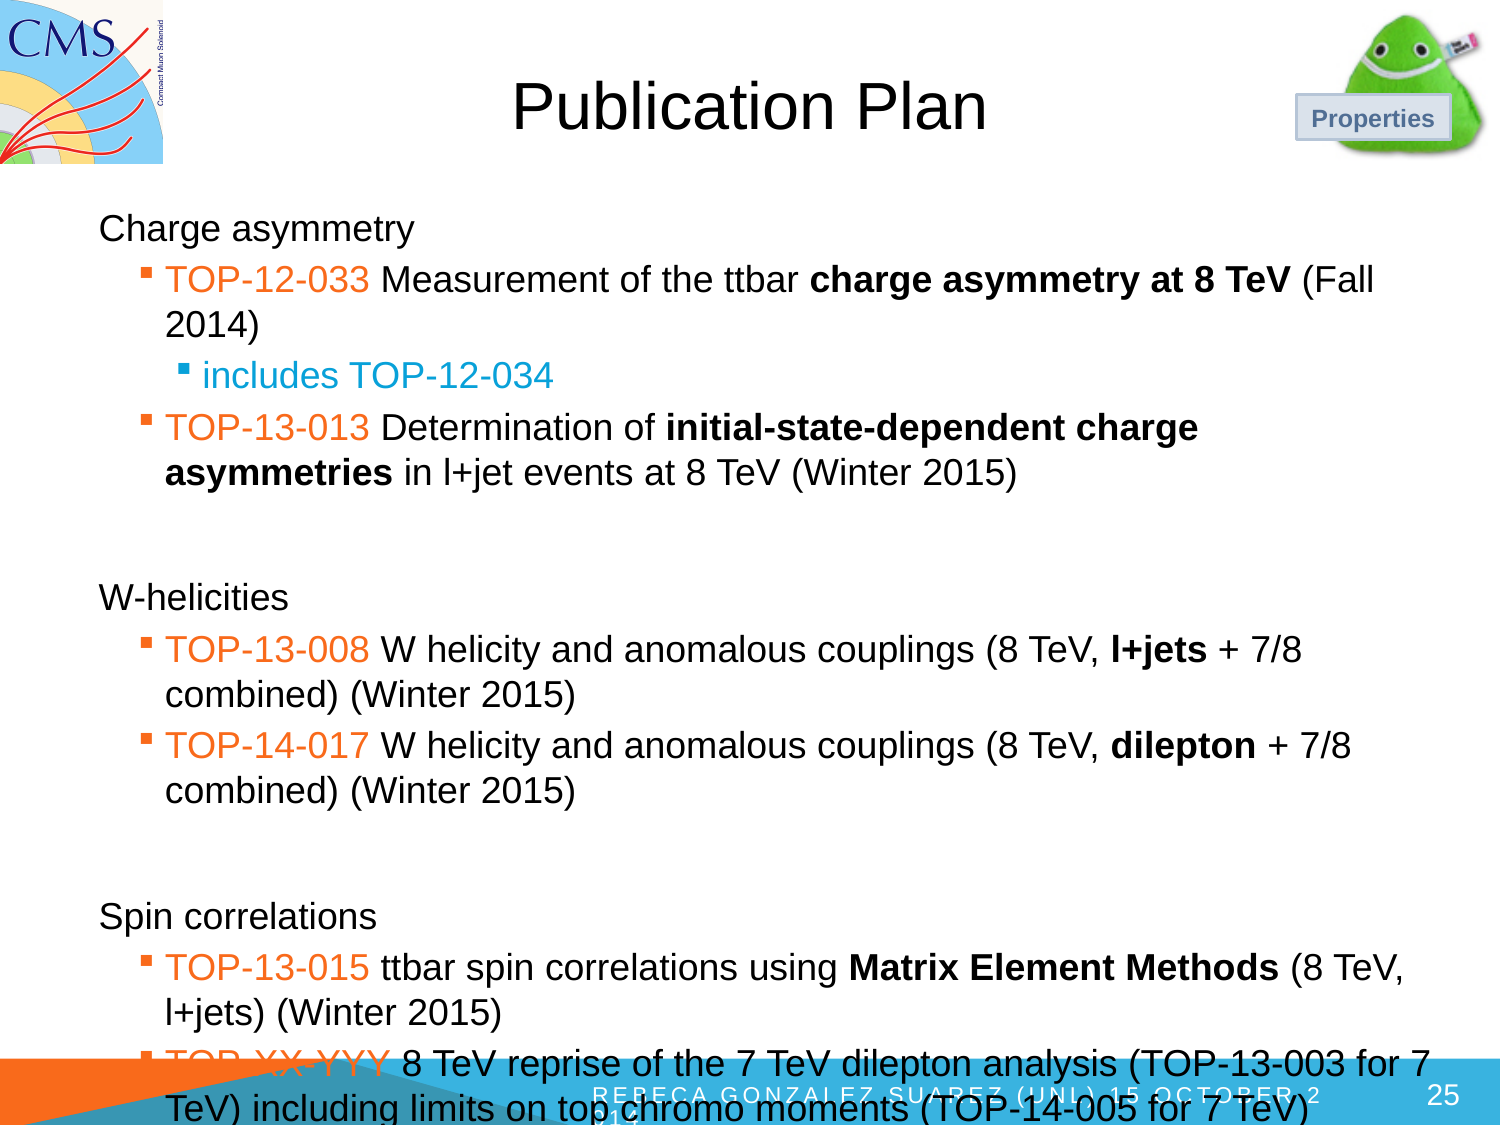

# Publication Plan
Properties
Charge asymmetry
TOP-12-033 Measurement of the ttbar charge asymmetry at 8 TeV (Fall 2014)
includes TOP-12-034
TOP-13-013 Determination of initial-state-dependent charge asymmetries in l+jet events at 8 TeV (Winter 2015)

W-helicities
TOP-13-008 W helicity and anomalous couplings (8 TeV, l+jets + 7/8 combined) (Winter 2015)
TOP-14-017 W helicity and anomalous couplings (8 TeV, dilepton + 7/8 combined) (Winter 2015)

Spin correlations
TOP-13-015 ttbar spin correlations using Matrix Element Methods (8 TeV, l+jets) (Winter 2015)
TOP-XX-YYY 8 TeV reprise of the 7 TeV dilepton analysis (TOP-13-003 for 7 TeV) including limits on top chromo moments (TOP-14-005 for 7 TeV)
25
Rebeca Gonzalez Suarez (UNL) 15 October 2014